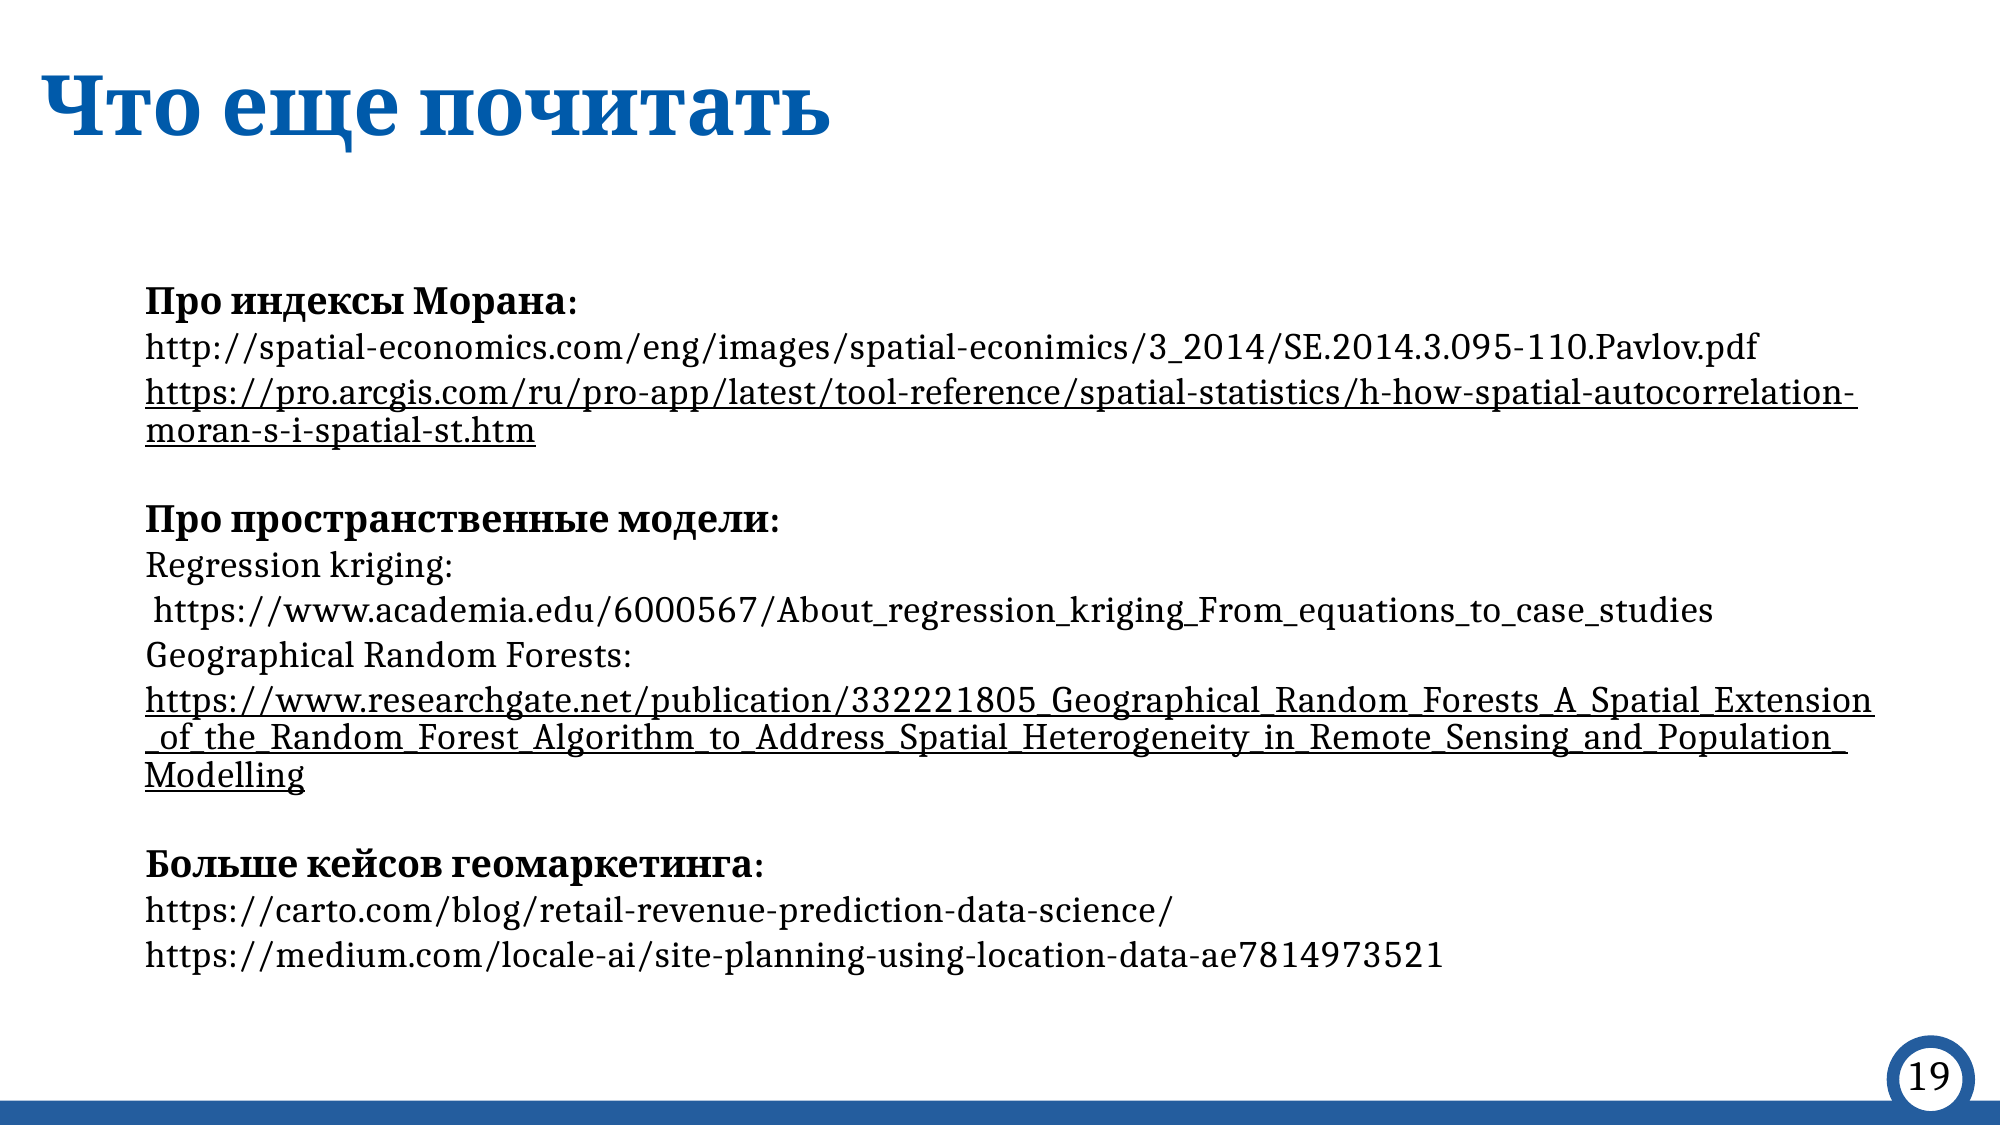

# Что еще почитать
Про индексы Морана:
http://spatial-economics.com/eng/images/spatial-econimics/3_2014/SE.2014.3.095-110.Pavlov.pdf
https://pro.arcgis.com/ru/pro-app/latest/tool-reference/spatial-statistics/h-how-spatial-autocorrelation-moran-s-i-spatial-st.htm

Про пространственные модели:
Regression kriging:
 https://www.academia.edu/6000567/About_regression_kriging_From_equations_to_case_studies
Geographical Random Forests:
https://www.researchgate.net/publication/332221805_Geographical_Random_Forests_A_Spatial_Extension_of_the_Random_Forest_Algorithm_to_Address_Spatial_Heterogeneity_in_Remote_Sensing_and_Population_Modelling

Больше кейсов геомаркетинга:
https://carto.com/blog/retail-revenue-prediction-data-science/
https://medium.com/locale-ai/site-planning-using-location-data-ae7814973521
19